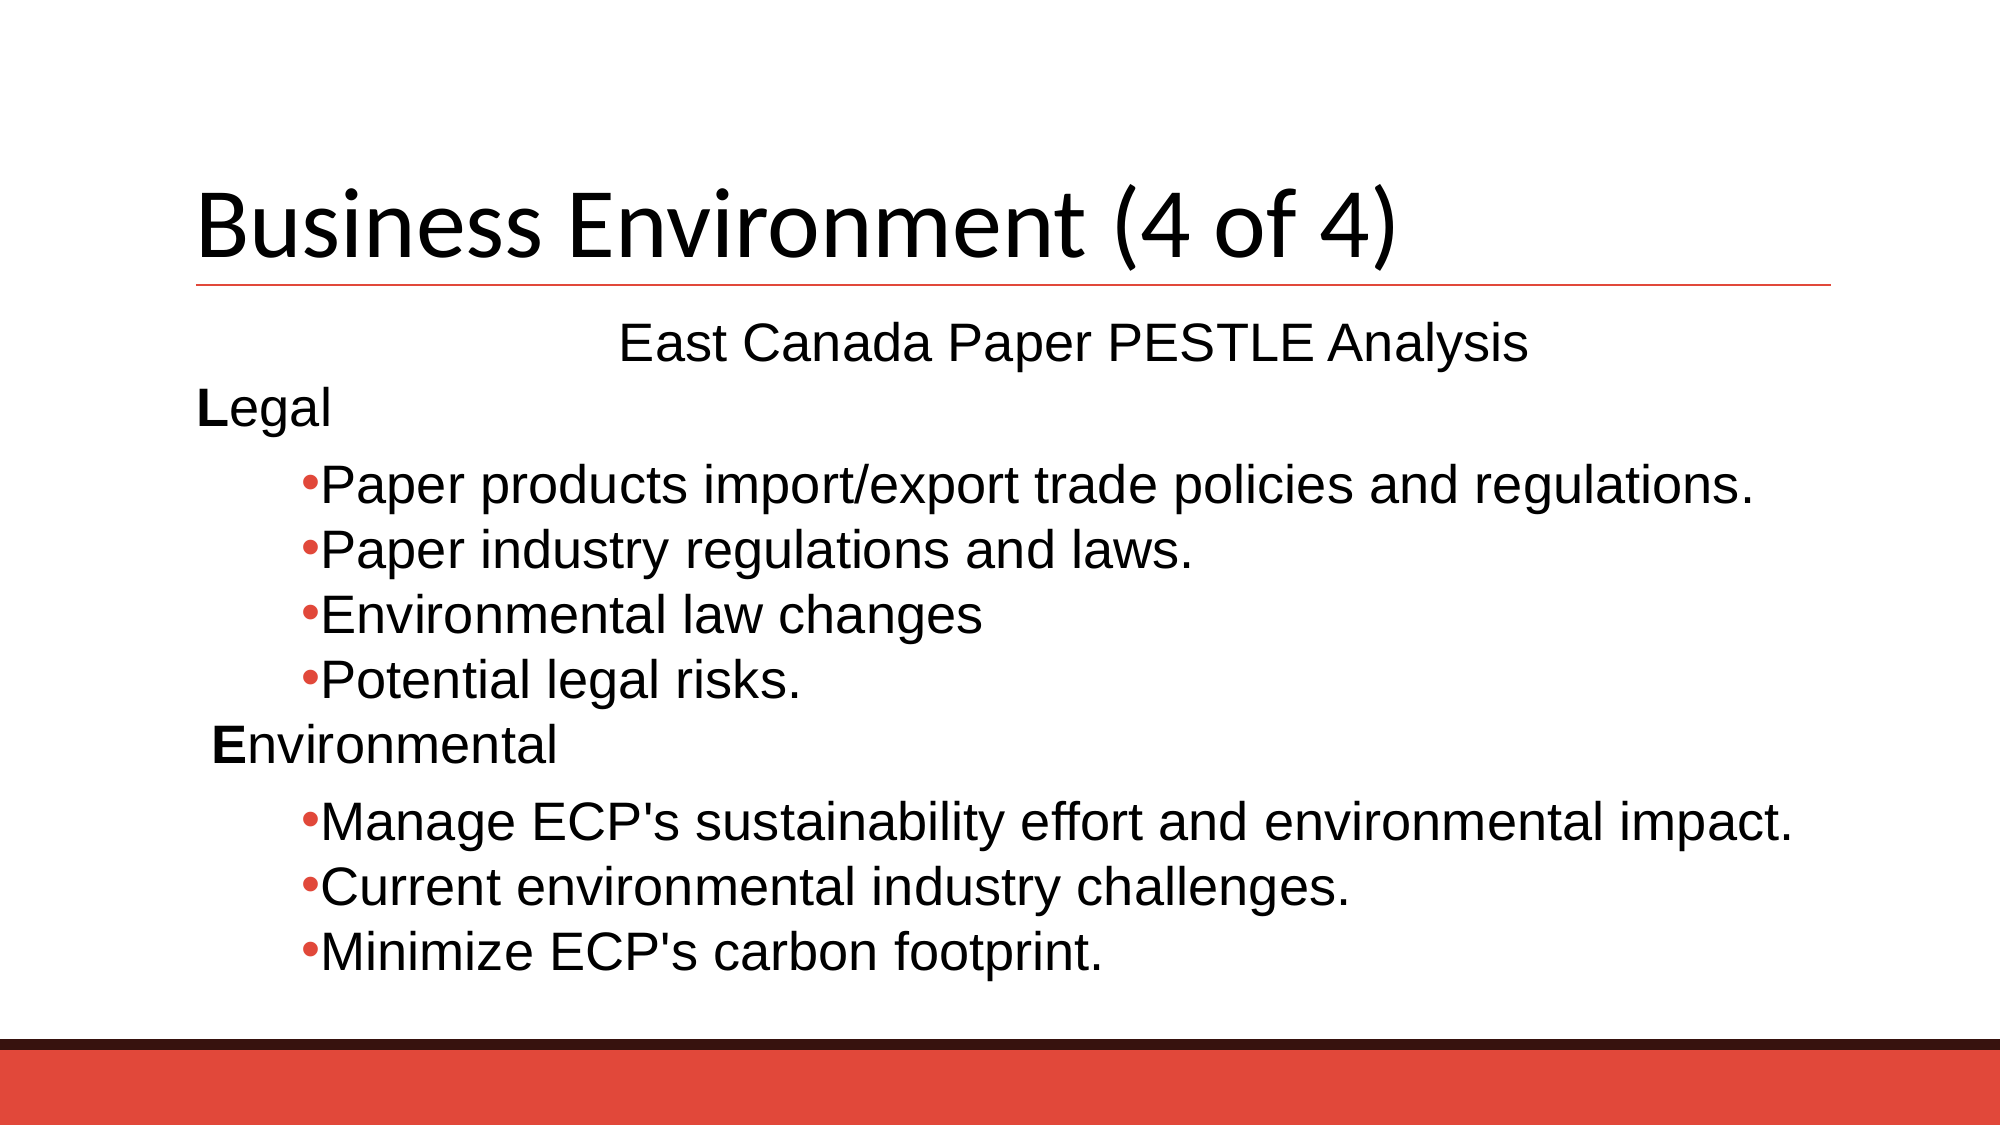

# Business Environment (4 of 4)
East Canada Paper PESTLE Analysis
Legal
Paper products import/export trade policies and regulations.
Paper industry regulations and laws.
Environmental law changes
Potential legal risks.
 Environmental
Manage ECP's sustainability effort and environmental impact.
Current environmental industry challenges.
Minimize ECP's carbon footprint.